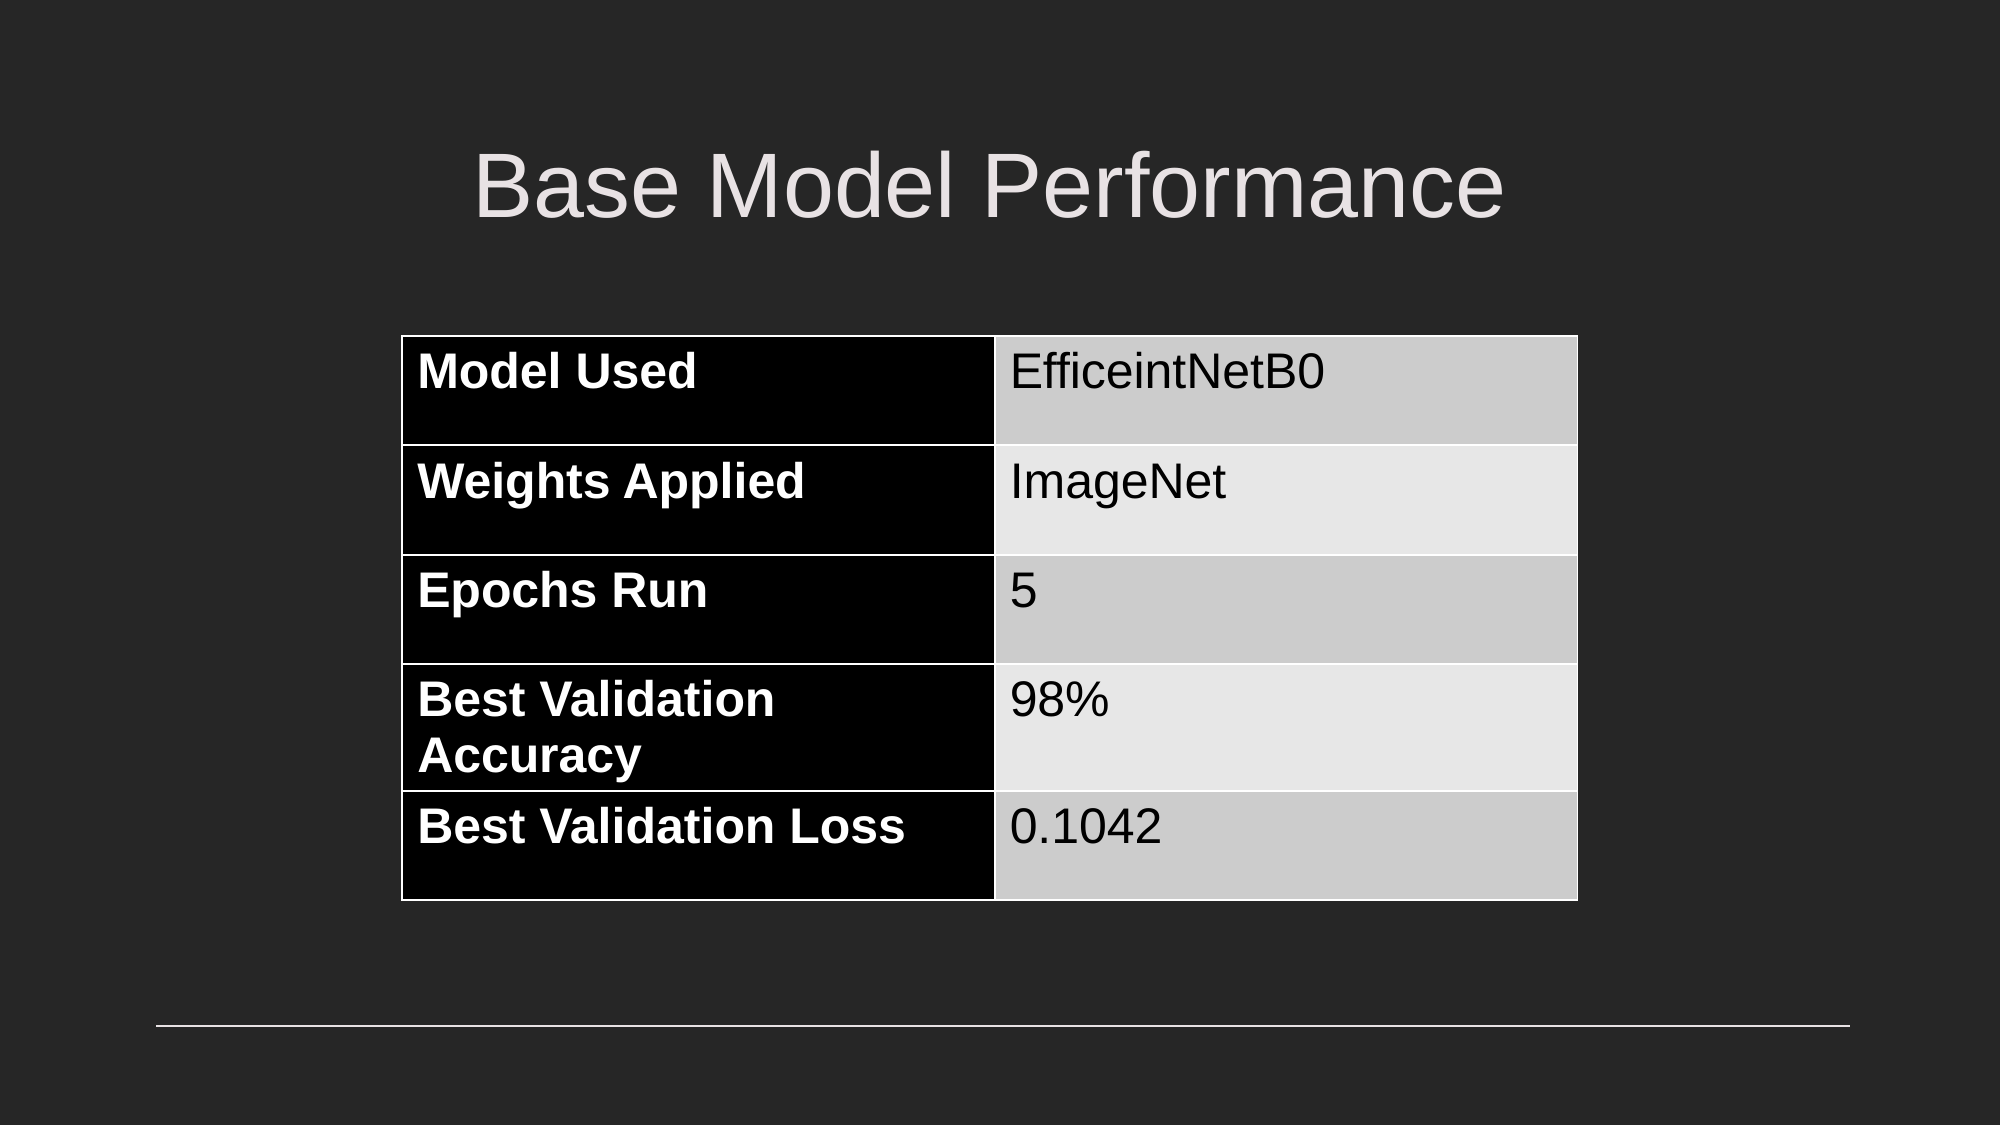

# Base Model Performance
| Model Used | EfficeintNetB0 |
| --- | --- |
| Weights Applied | ImageNet |
| Epochs Run | 5 |
| Best Validation Accuracy | 98% |
| Best Validation Loss | 0.1042 |